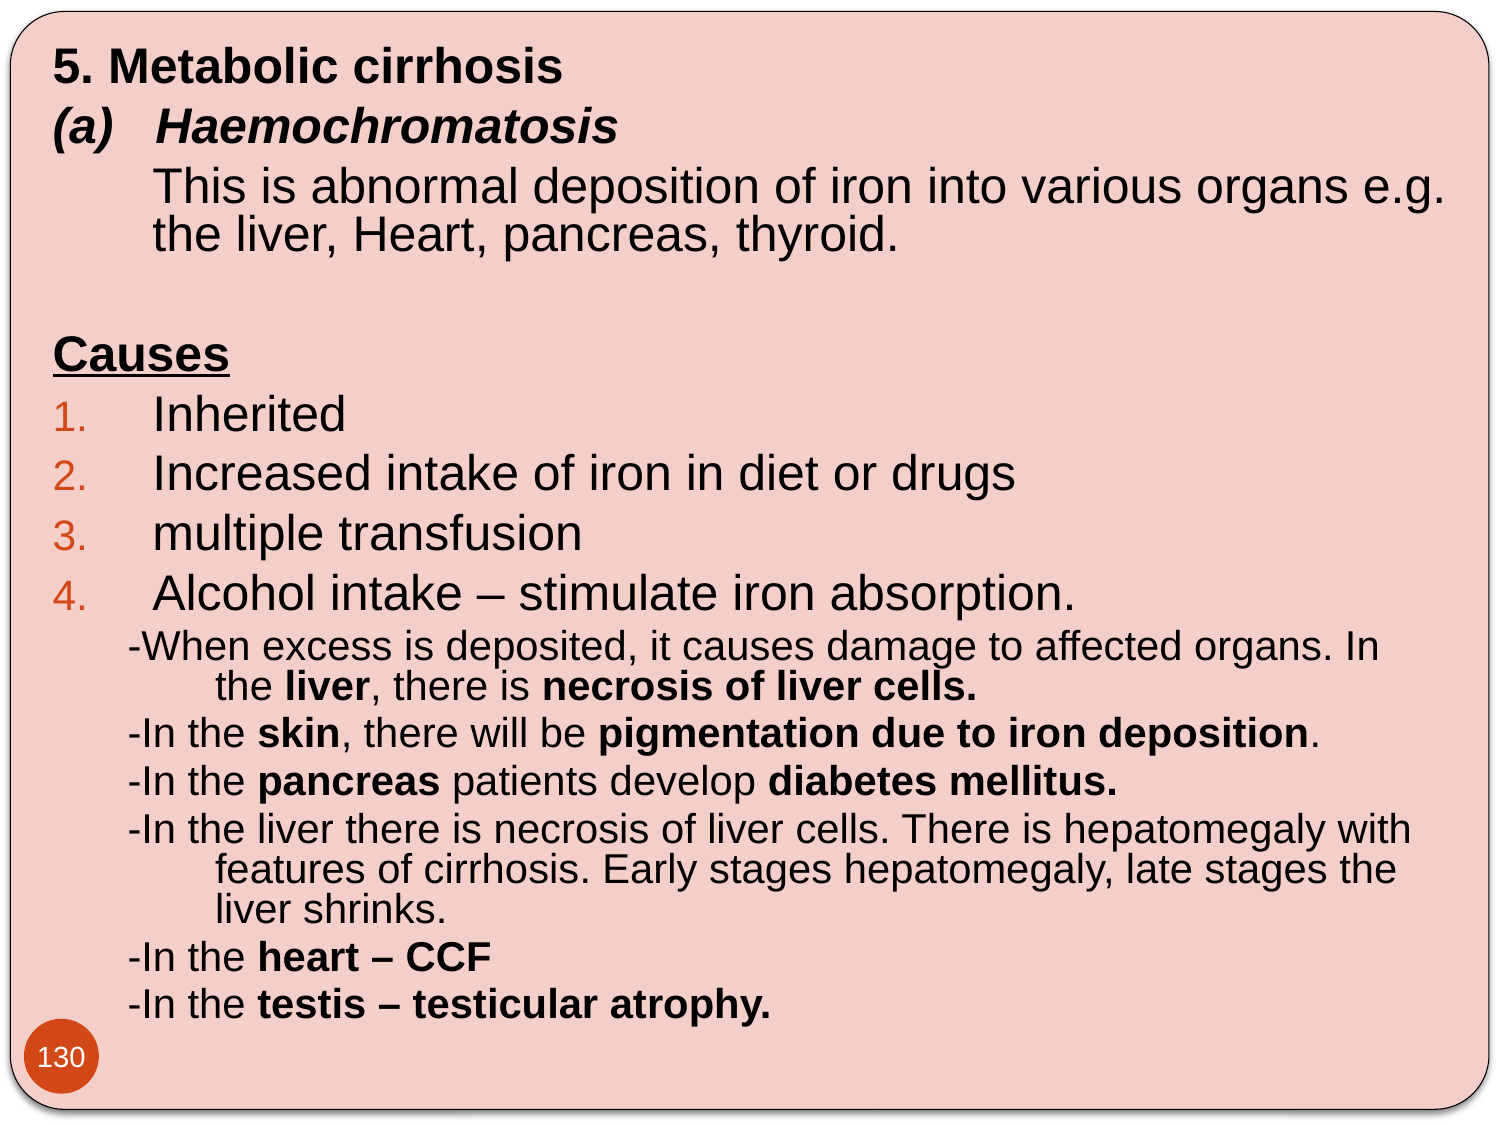

5. Metabolic cirrhosis
(a)   Haemochromatosis
	This is abnormal deposition of iron into various organs e.g. the liver, Heart, pancreas, thyroid.

Causes
Inherited
Increased intake of iron in diet or drugs
multiple transfusion
Alcohol intake – stimulate iron absorption.
-When excess is deposited, it causes damage to affected organs. In the liver, there is necrosis of liver cells.
-In the skin, there will be pigmentation due to iron deposition.
-In the pancreas patients develop diabetes mellitus.
-In the liver there is necrosis of liver cells. There is hepatomegaly with features of cirrhosis. Early stages hepatomegaly, late stages the liver shrinks.
-In the heart – CCF
-In the testis – testicular atrophy.
130